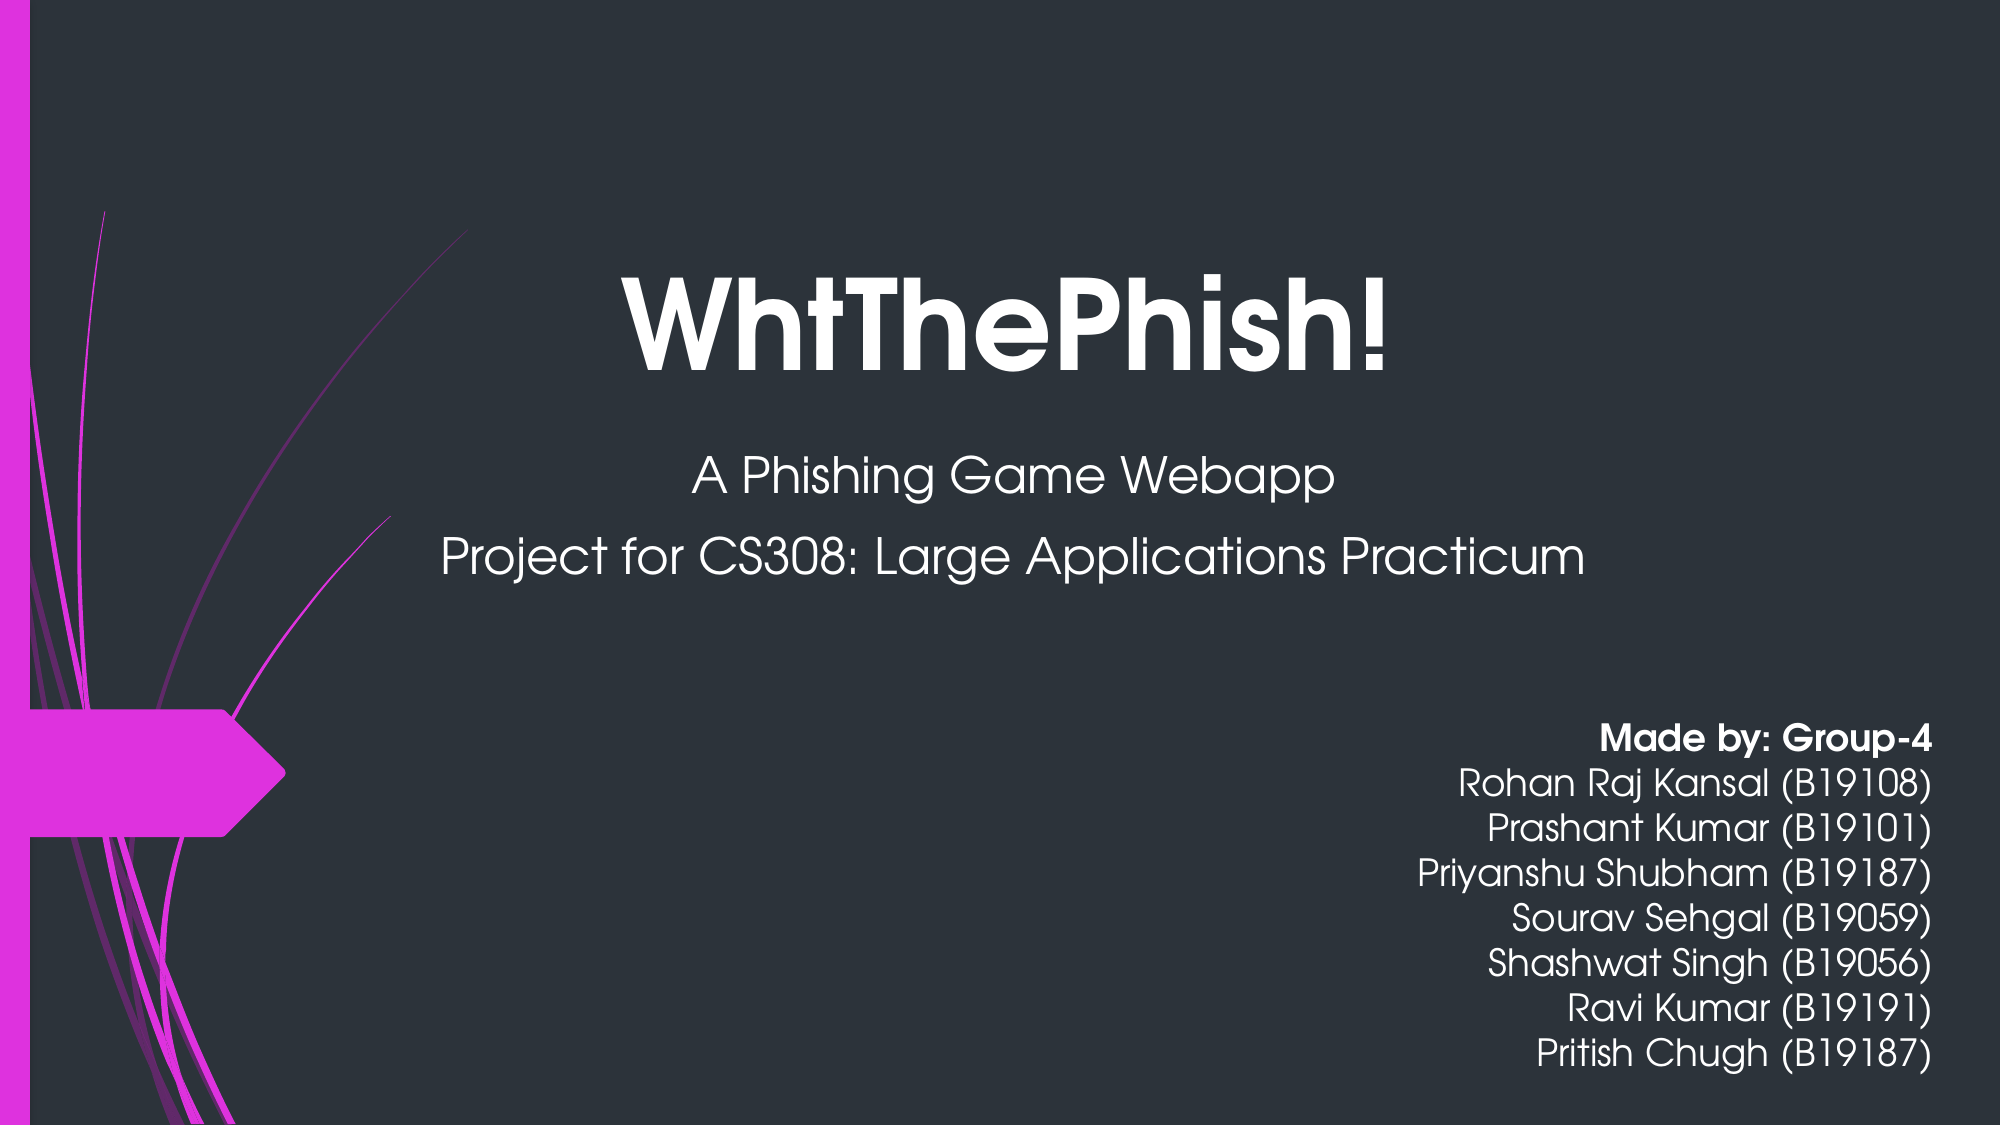

# WhtThePhish!
A Phishing Game Webapp
Project for CS308: Large Applications Practicum

                                Made by: Group-4
Rohan Raj Kansal (B19108)
Prashant Kumar (B19101)
Priyanshu Shubham (B19187)
Sourav Sehgal (B19059)
Shashwat Singh (B19056)
Ravi Kumar (B19191)
Pritish Chugh (B19187)